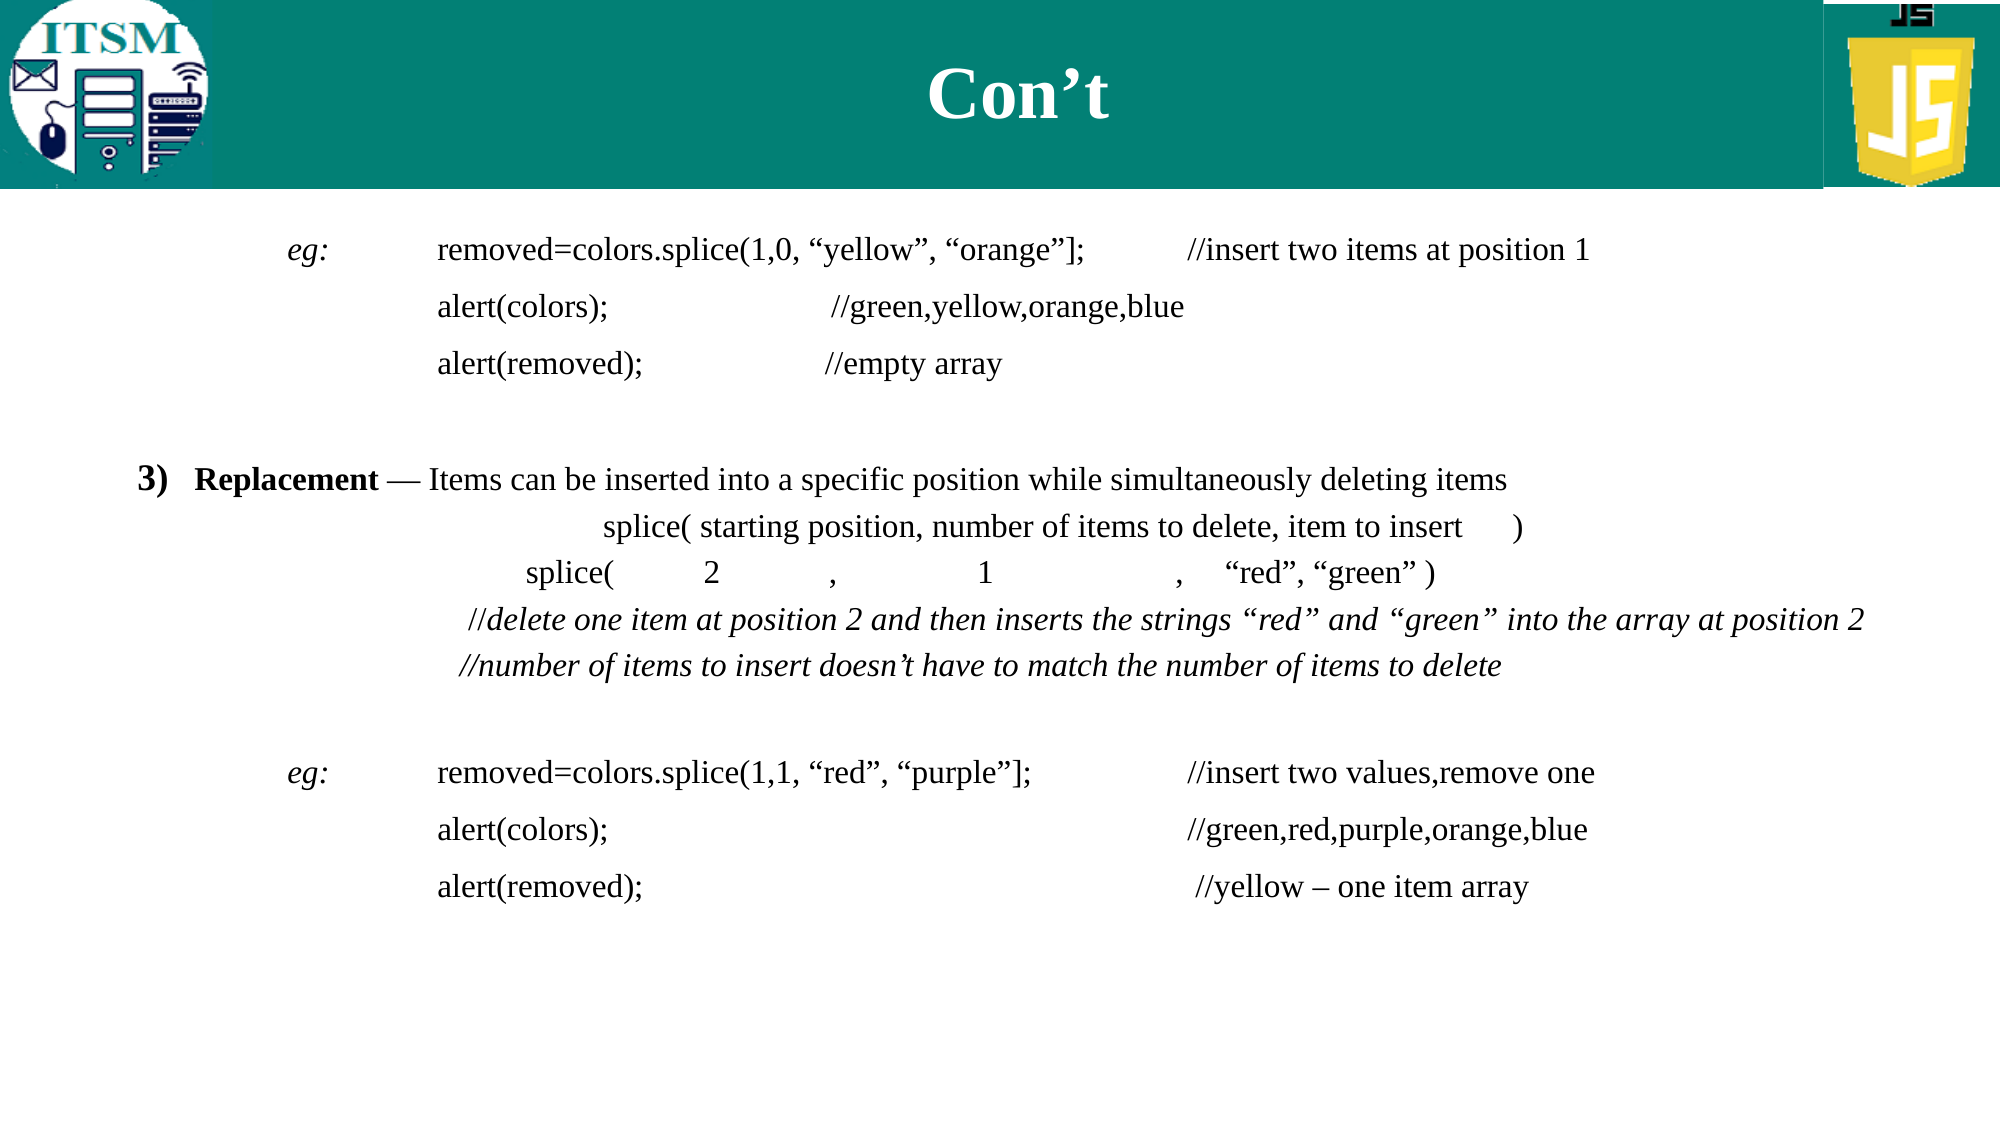

# Con’t
 	eg:   	removed=colors.splice(1,0, “yellow”, “orange”]; 	//insert two items at position 1
		alert(colors);                           //green,yellow,orange,blue
		alert(removed);                      //empty array

 Replacement — Items can be inserted into a specific position while simultaneously deleting items
		           splice( starting position, number of items to delete, item to insert      )
                                      splice(  	     2	  ,                 1                      ,     “red”, “green” )
                               //delete one item at position 2 and then inserts the strings “red” and “green” into the array at position 2
                              //number of items to insert doesn’t have to match the number of items to delete

	eg: 	removed=colors.splice(1,1, “red”, “purple”]; 	//insert two values,remove one
		alert(colors); 				//green,red,purple,orange,blue
 		alert(removed);				 //yellow – one item array